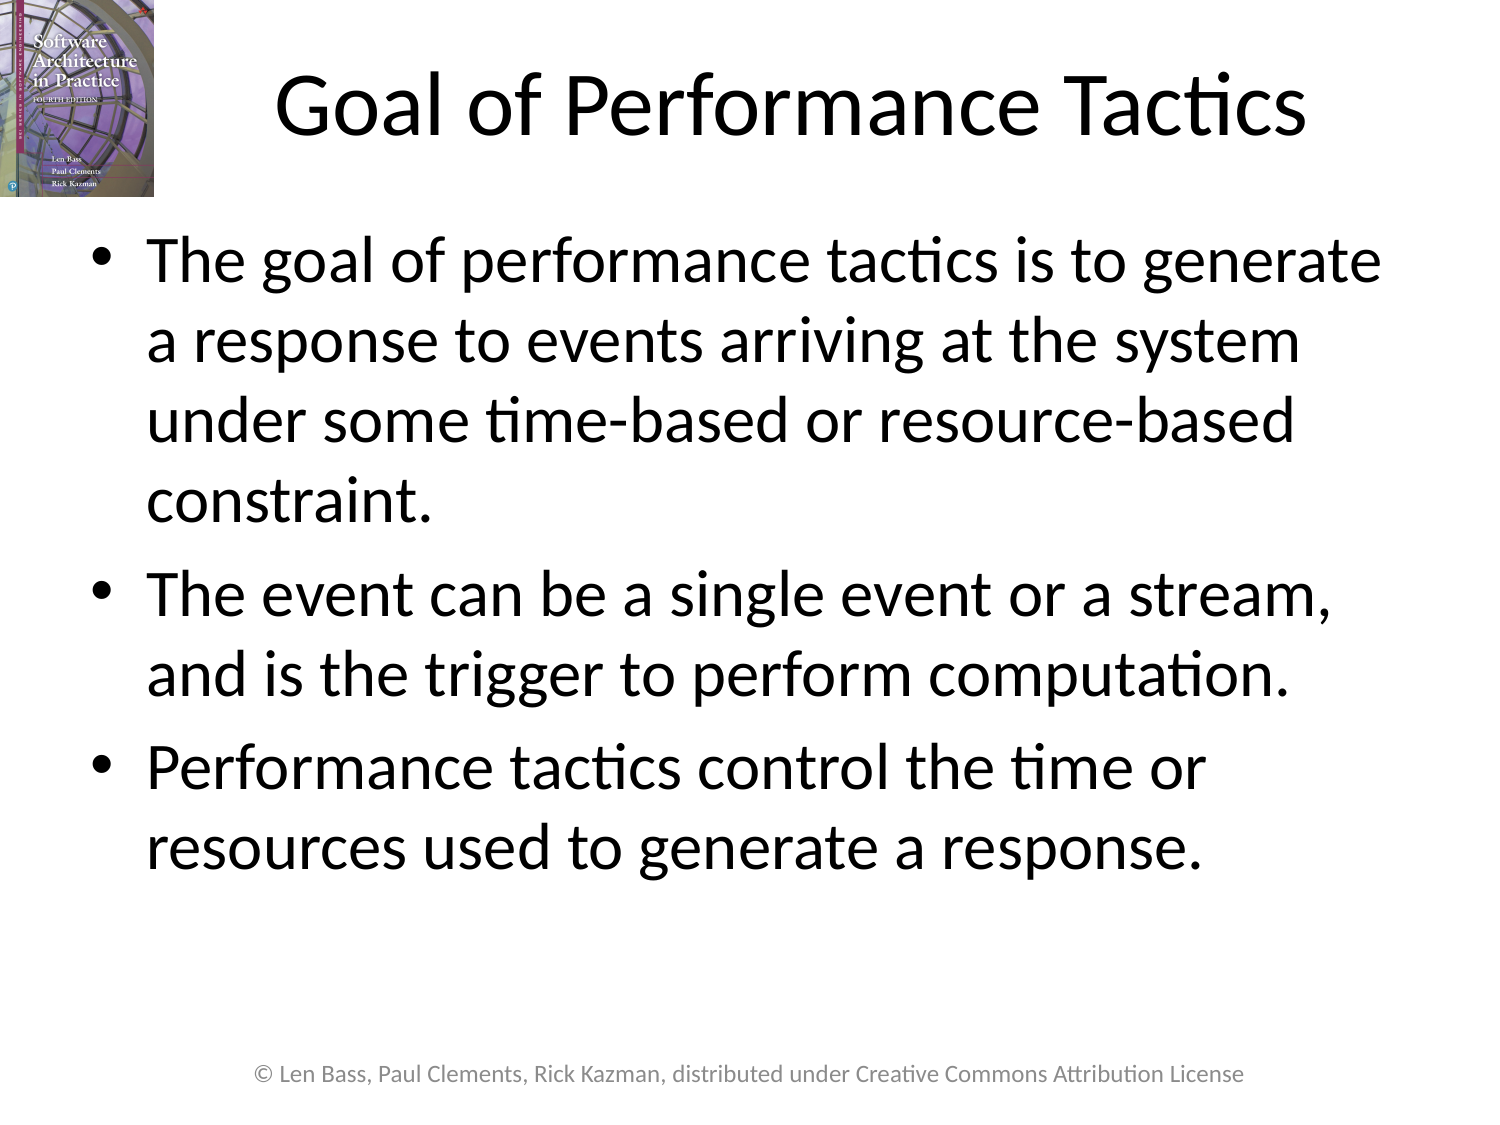

# Goal of Performance Tactics
The goal of performance tactics is to generate a response to events arriving at the system under some time-based or resource-based constraint.
The event can be a single event or a stream, and is the trigger to perform computation.
Performance tactics control the time or resources used to generate a response.

© Len Bass, Paul Clements, Rick Kazman, distributed under Creative Commons Attribution License